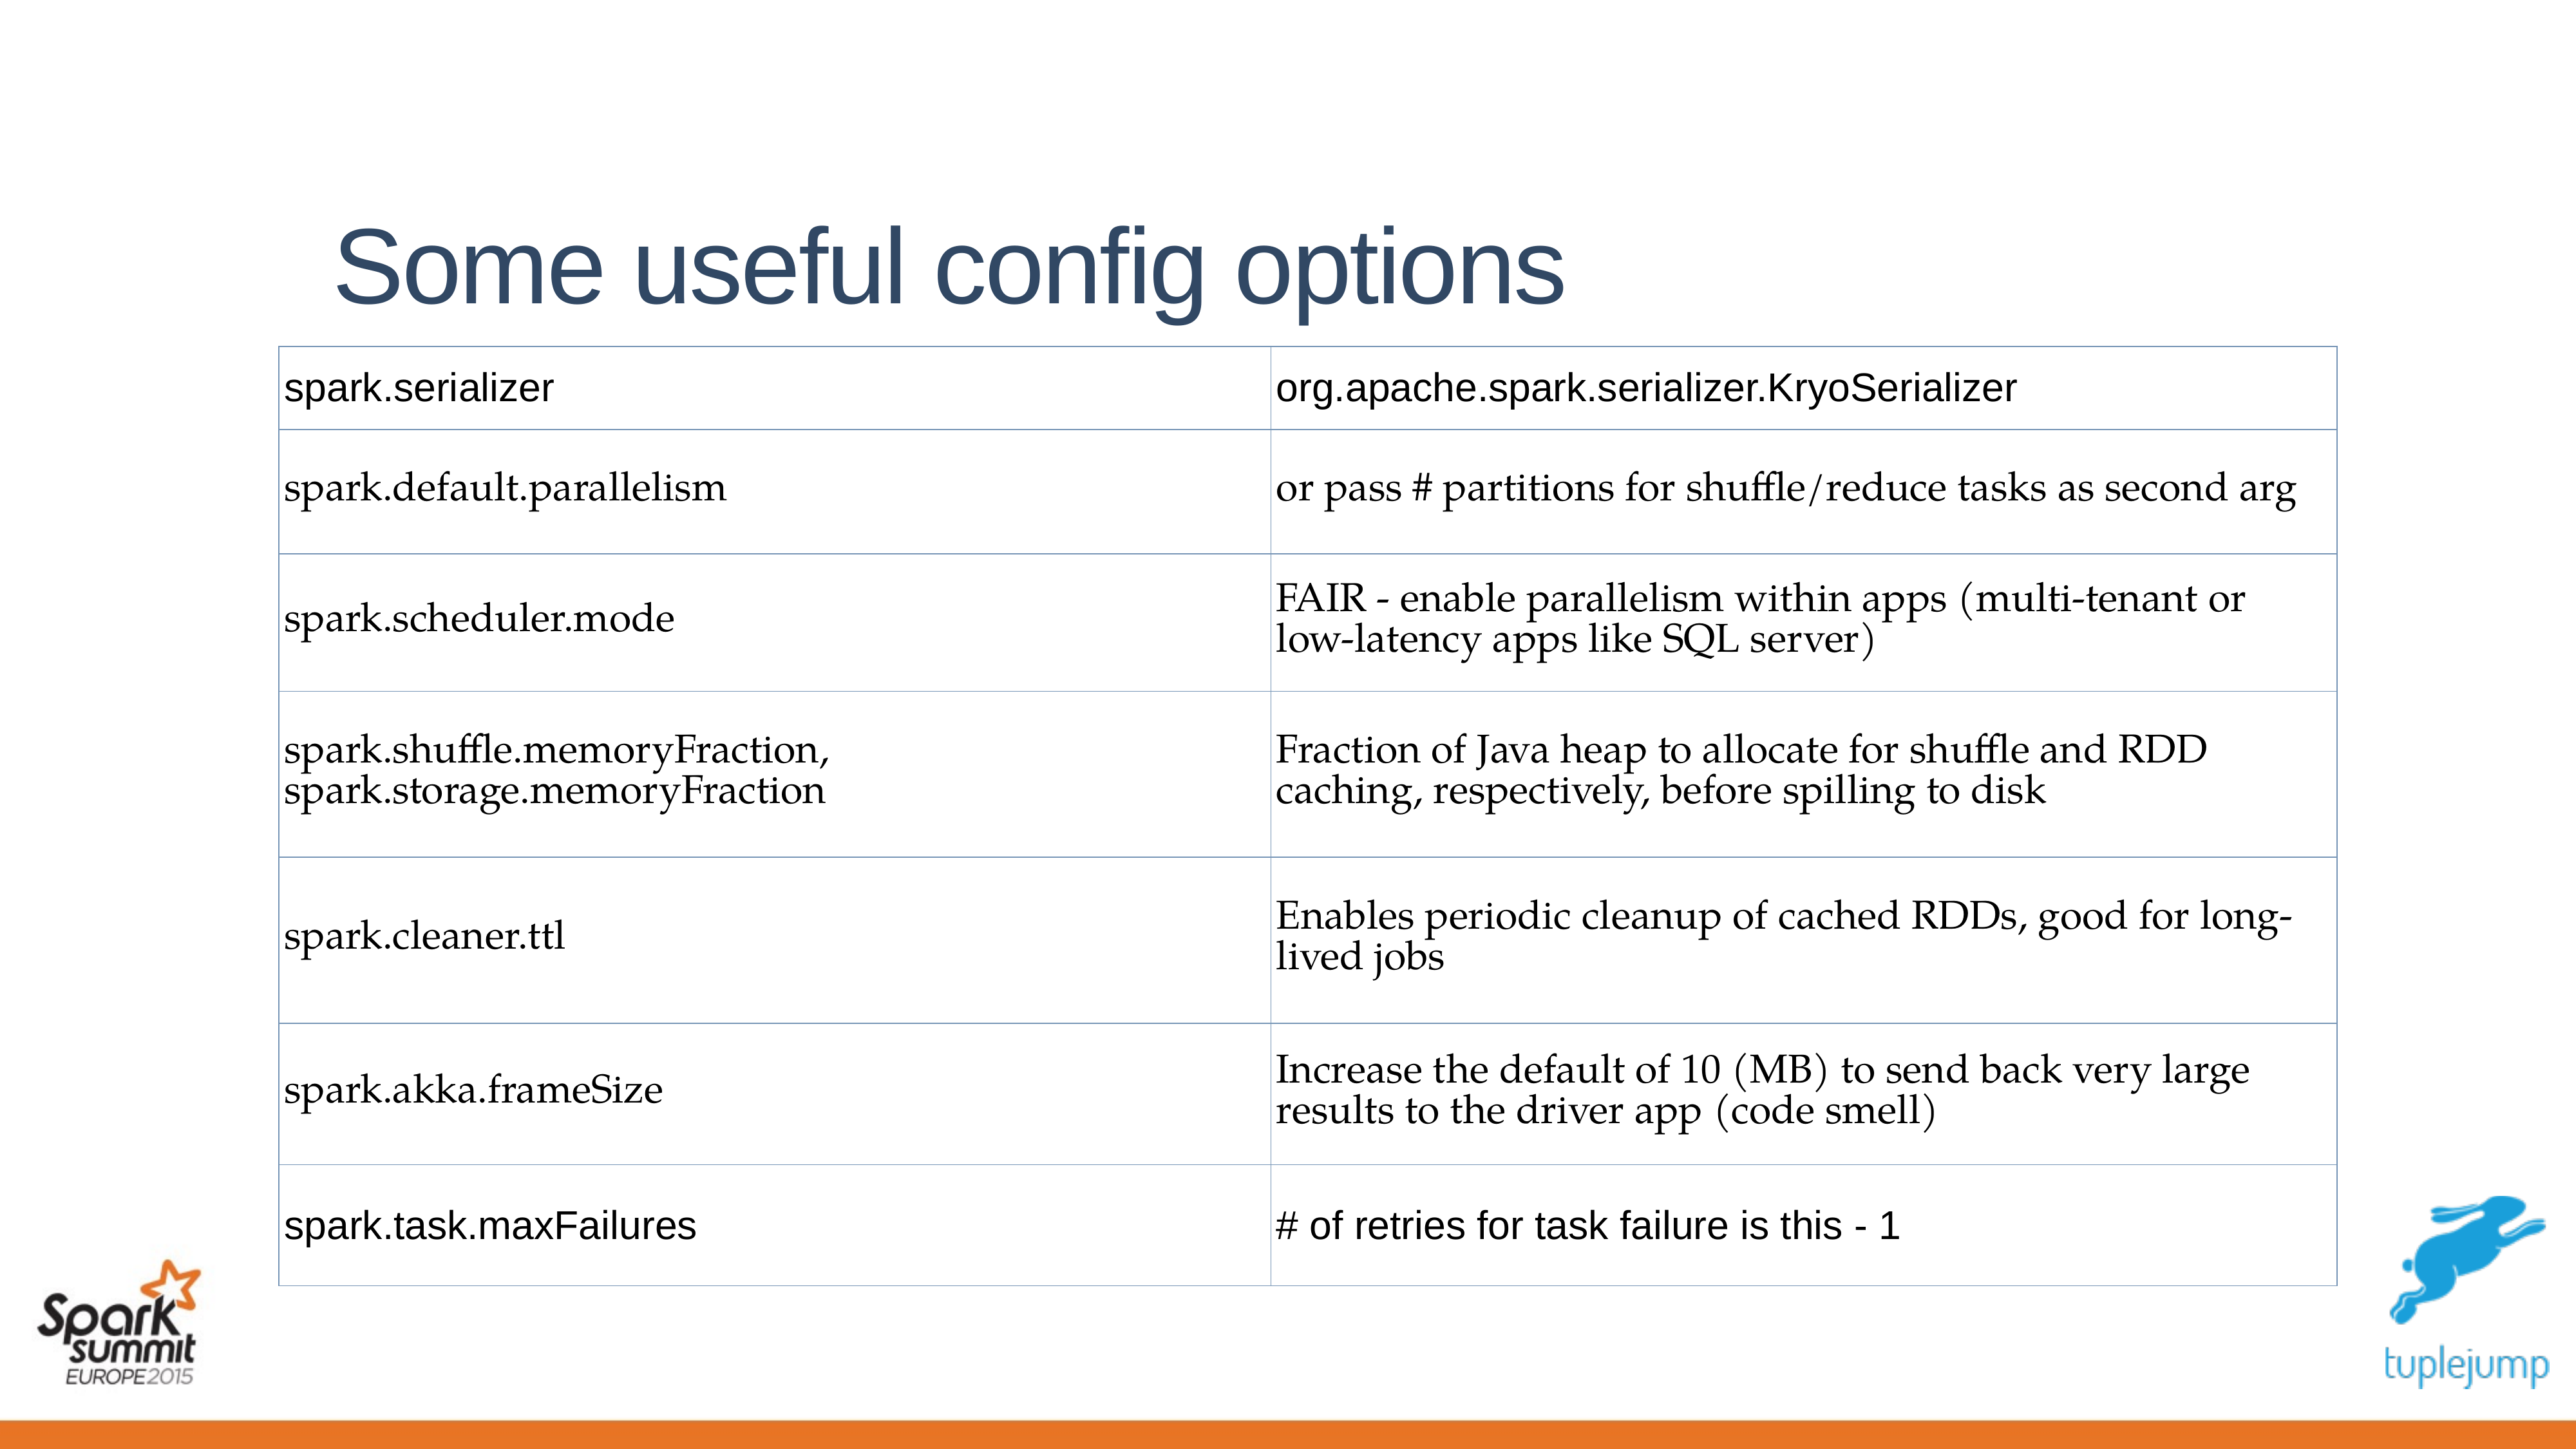

21
# Some useful config options
| spark.serializer | org.apache.spark.serializer.KryoSerializer |
| --- | --- |
| spark.default.parallelism | or pass # partitions for shuffle/reduce tasks as second arg |
| spark.scheduler.mode | FAIR - enable parallelism within apps (multi-tenant or low-latency apps like SQL server) |
| spark.shuffle.memoryFraction, spark.storage.memoryFraction | Fraction of Java heap to allocate for shuffle and RDD caching, respectively, before spilling to disk |
| spark.cleaner.ttl | Enables periodic cleanup of cached RDDs, good for long-lived jobs |
| spark.akka.frameSize | Increase the default of 10 (MB) to send back very large results to the driver app (code smell) |
| spark.task.maxFailures | # of retries for task failure is this - 1 |